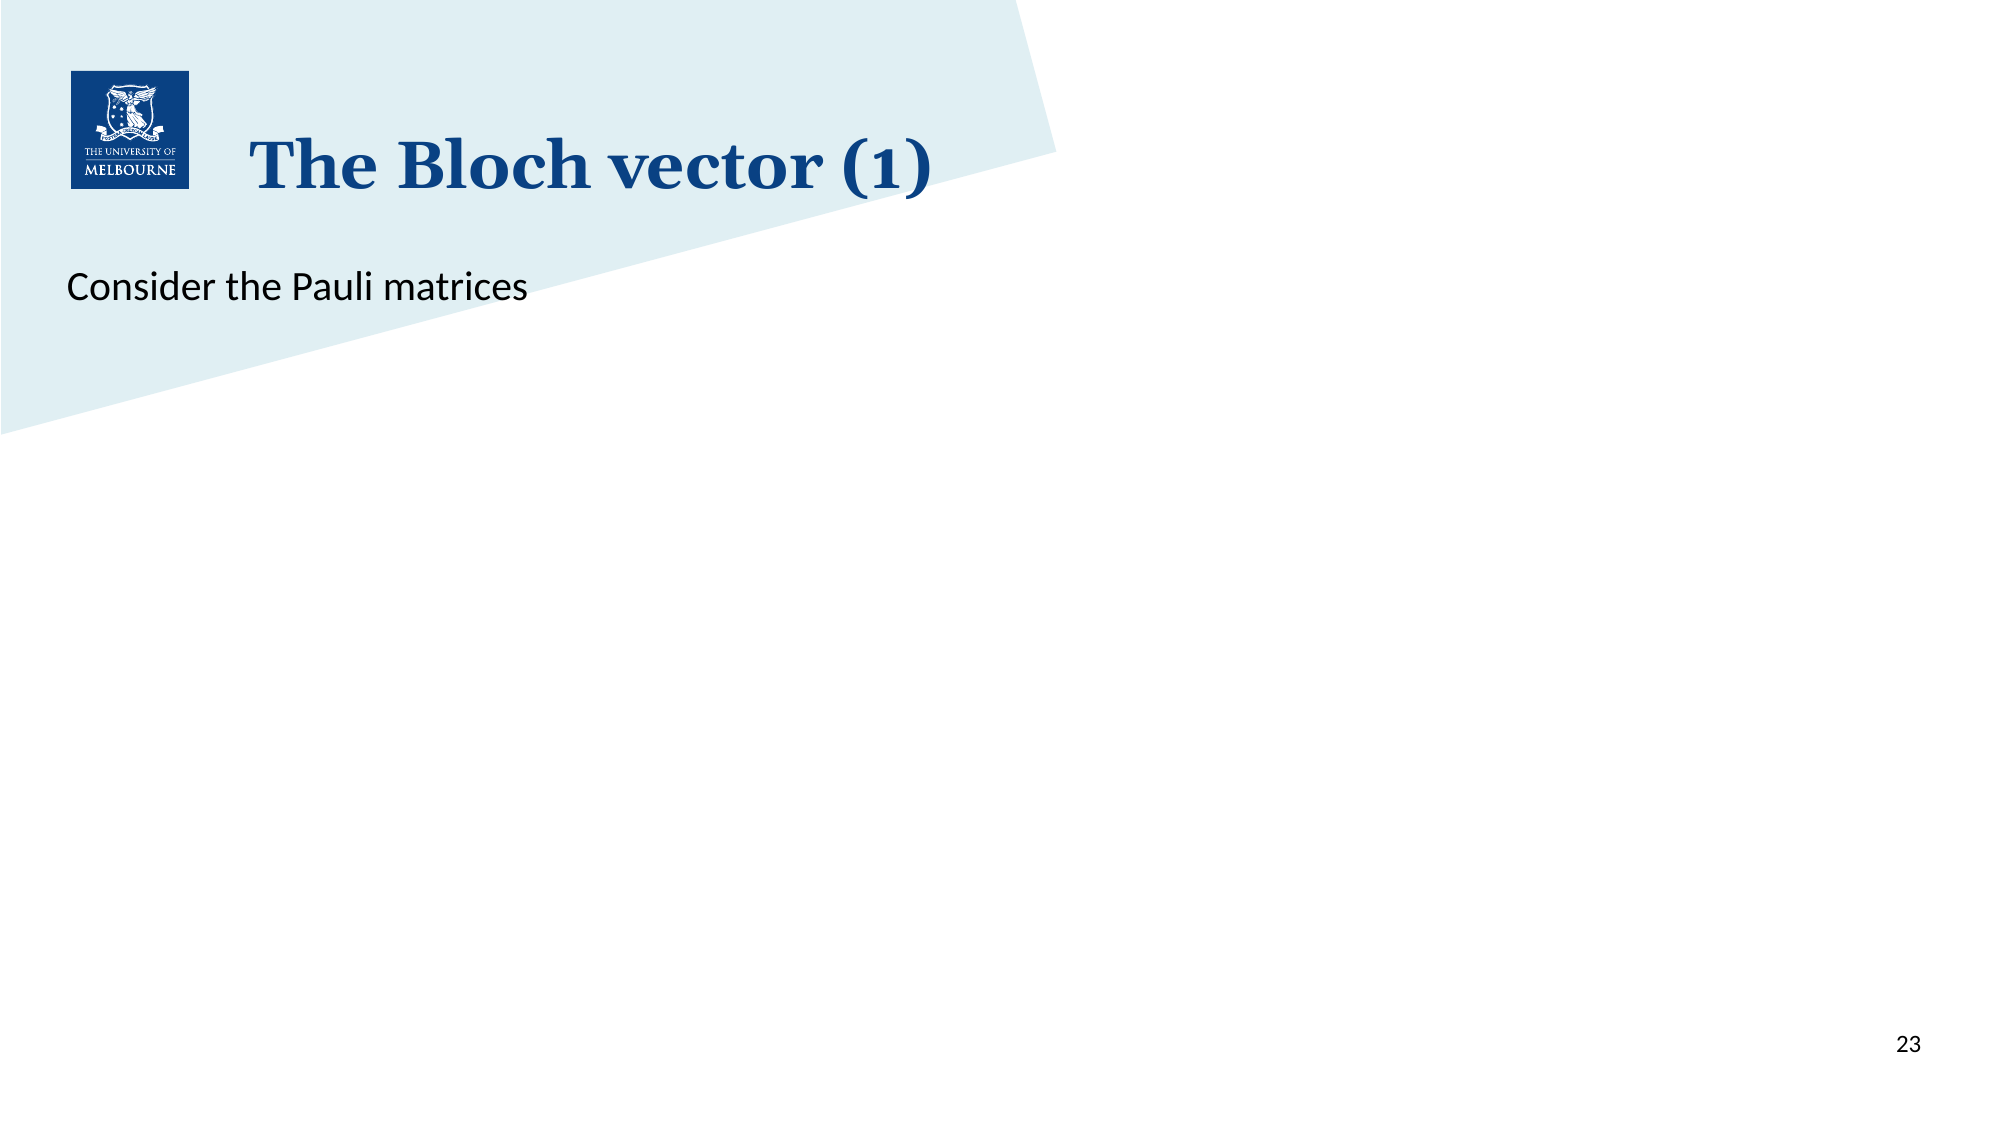

# The Bloch vector (1)
Consider the Pauli matrices
23